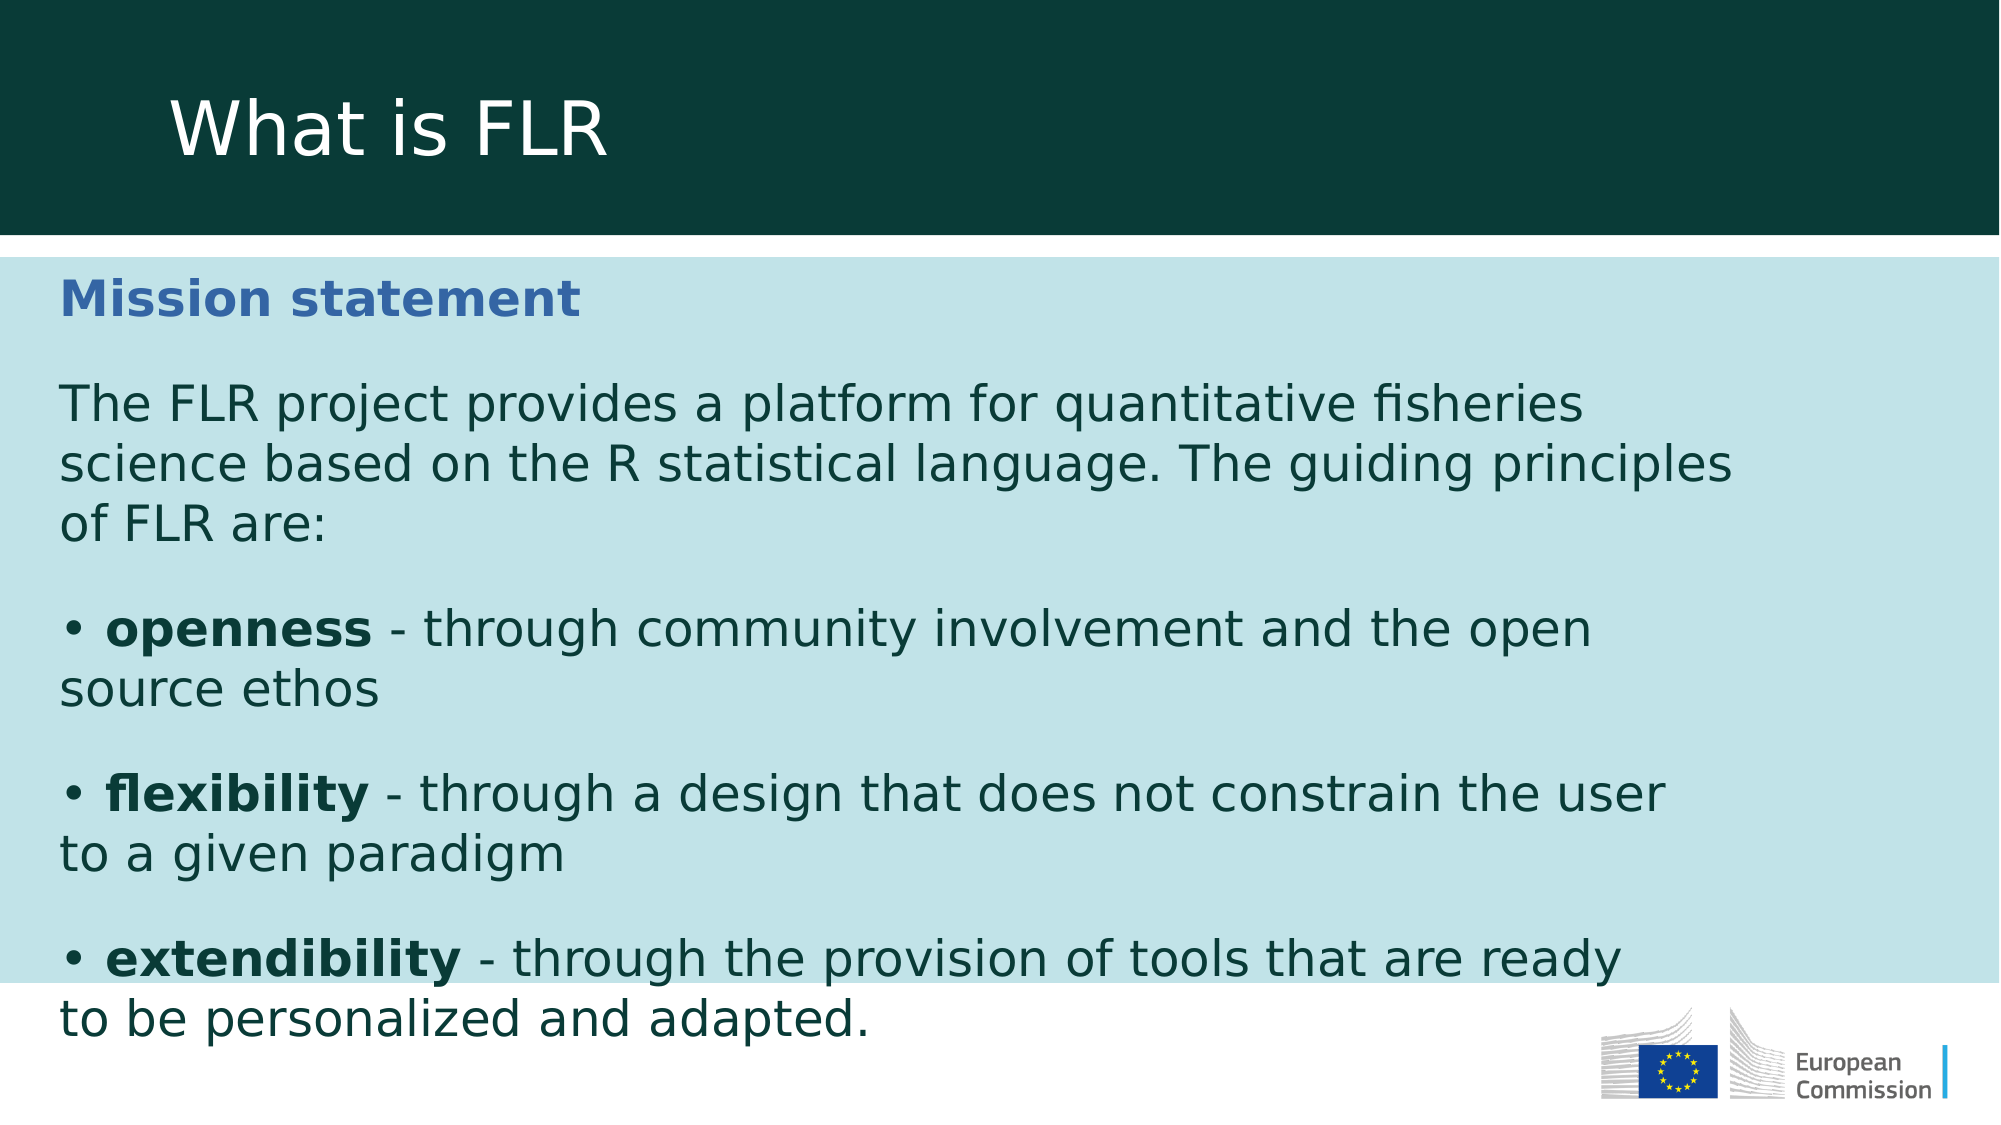

What is FLR
Mission statement

The FLR project provides a platform for quantitative fisheries
science based on the R statistical language. The guiding principles
of FLR are:

• openness - through community involvement and the open
source ethos

• flexibility - through a design that does not constrain the user
to a given paradigm

• extendibility - through the provision of tools that are ready
to be personalized and adapted.